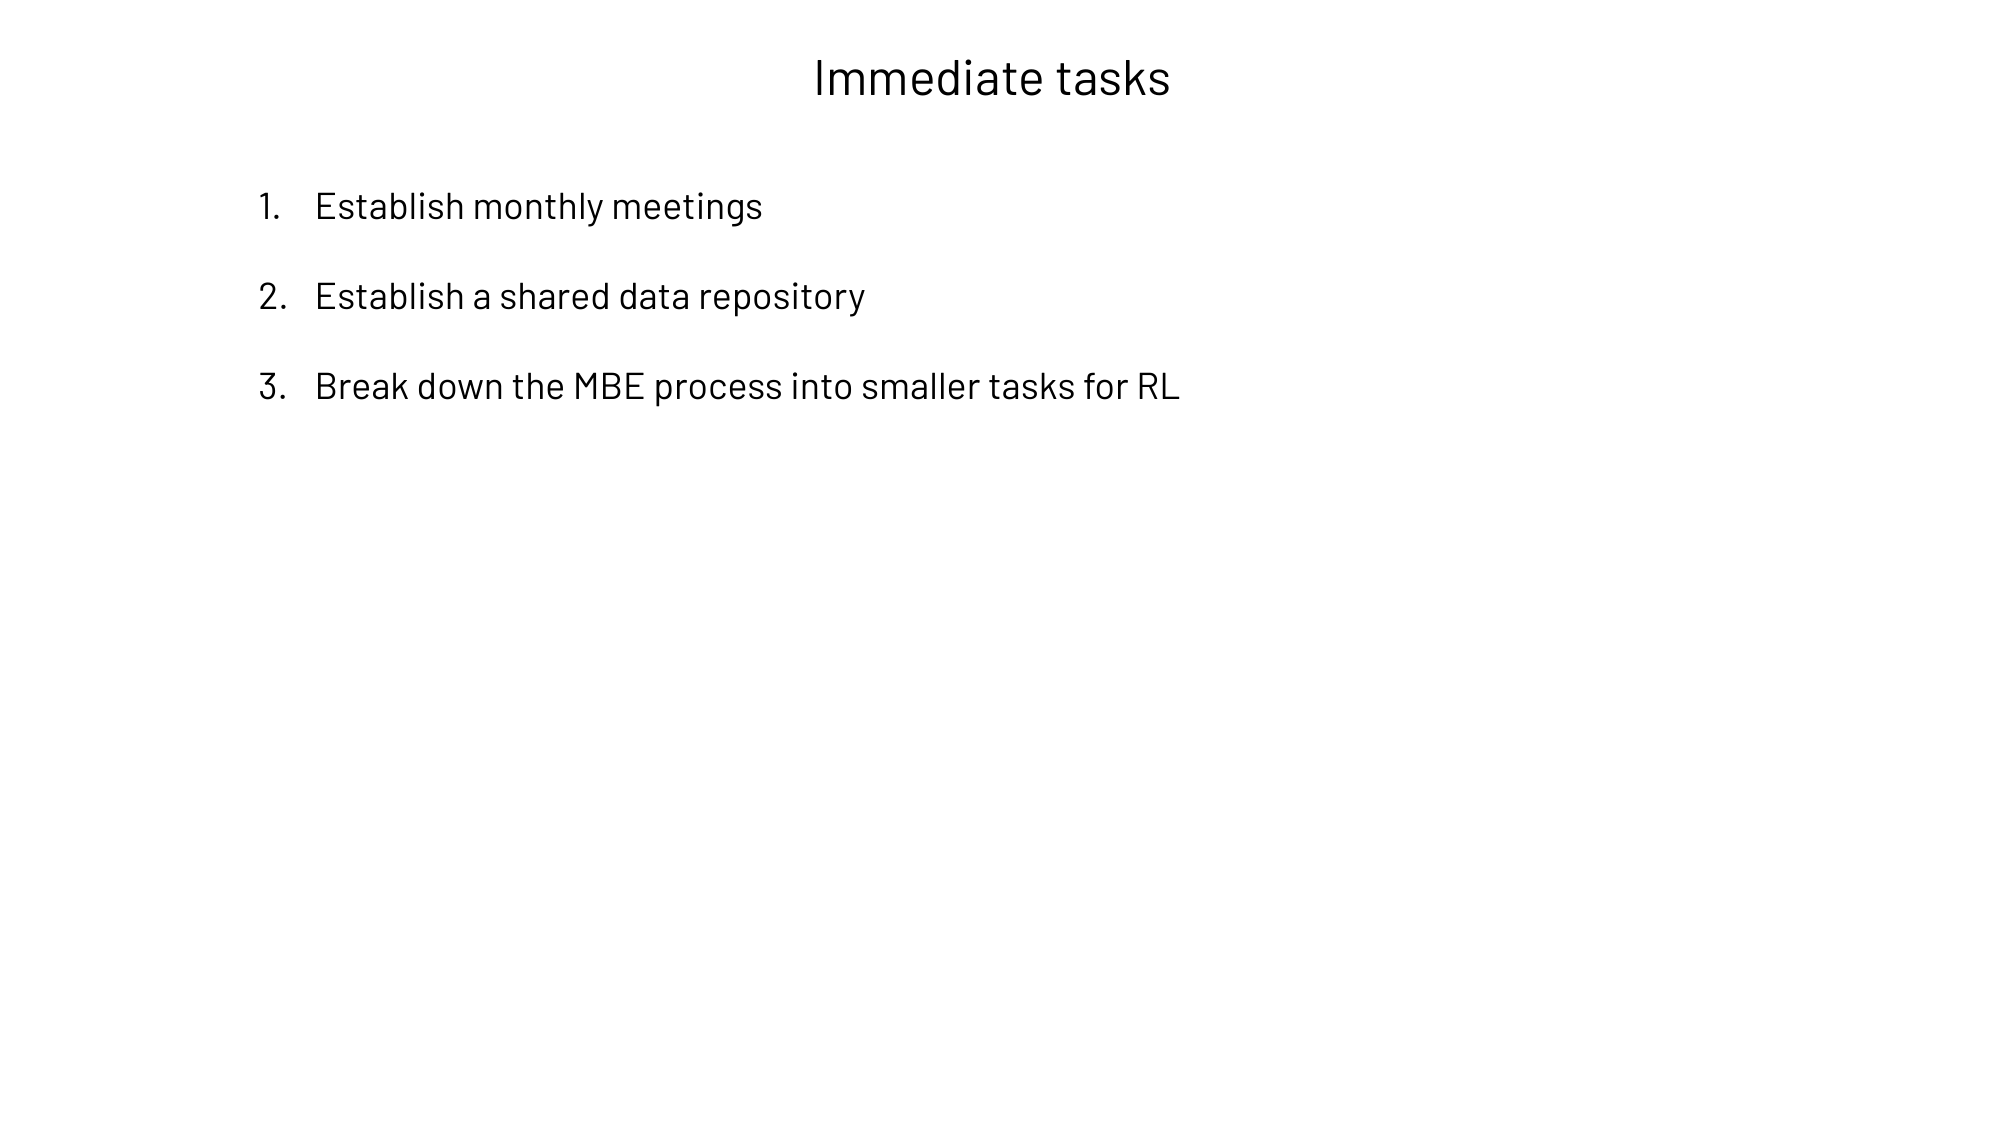

Immediate tasks
Establish monthly meetings

Establish a shared data repository

Break down the MBE process into smaller tasks for RL